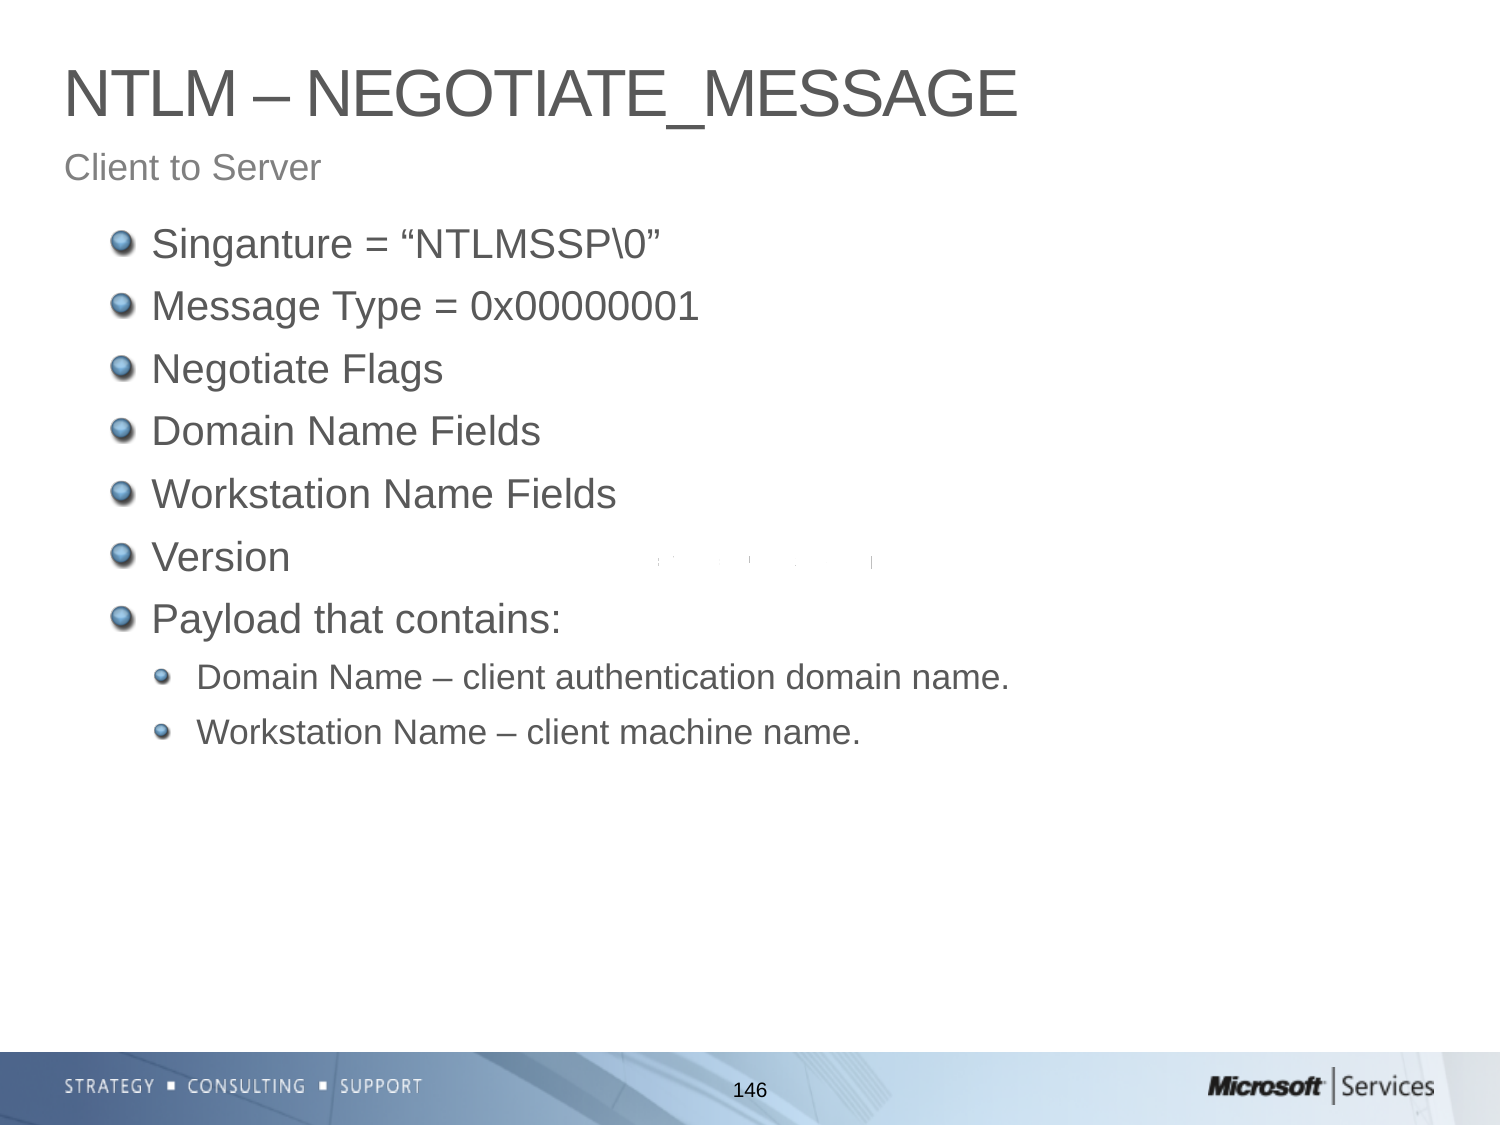

# NTLM – NEGOTIATE_MESSAGE
Client to Server
Singanture = “NTLMSSP\0”
Message Type = 0x00000001
Negotiate Flags
Domain Name Fields
Workstation Name Fields
Version
Payload that contains:
Domain Name – client authentication domain name.
Workstation Name – client machine name.